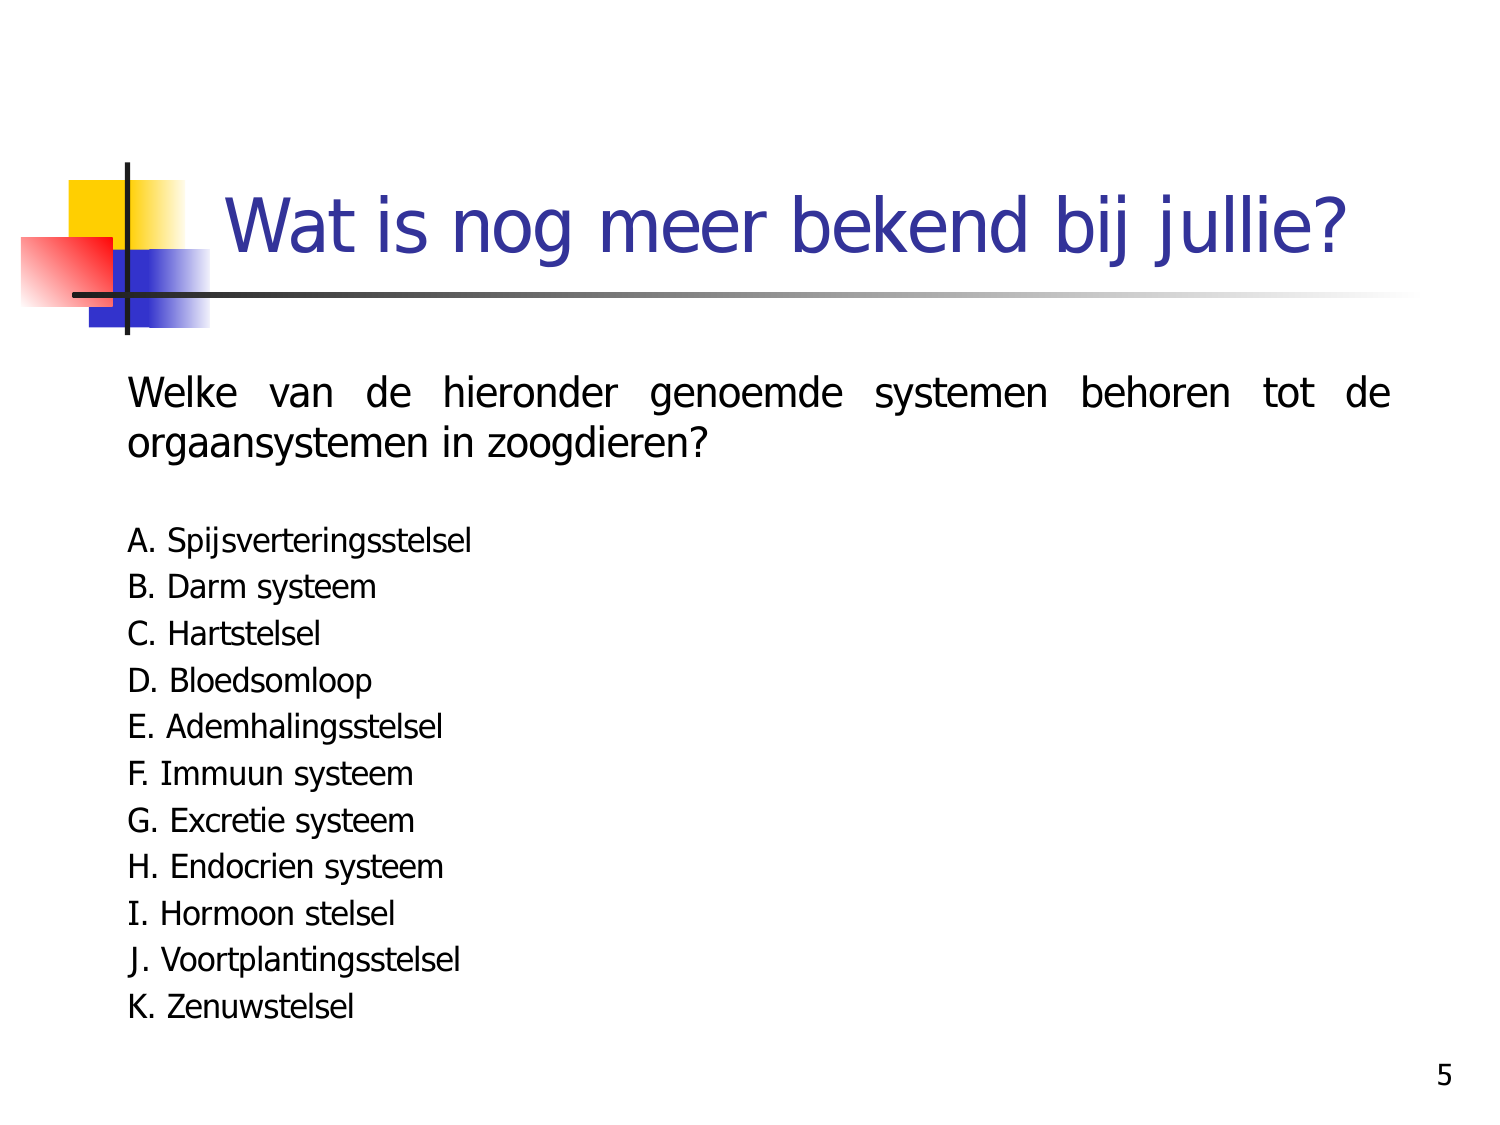

# Wat is nog meer bekend bij jullie?

Welke van de hieronder genoemde systemen behoren tot de orgaansystemen in zoogdieren?

A. Spijsverteringsstelsel
B. Darm systeem
C. Hartstelsel
D. Bloedsomloop
E. Ademhalingsstelsel
F. Immuun systeem
G. Excretie systeem
H. Endocrien systeem
I. Hormoon stelsel
J. Voortplantingsstelsel
K. Zenuwstelsel
5